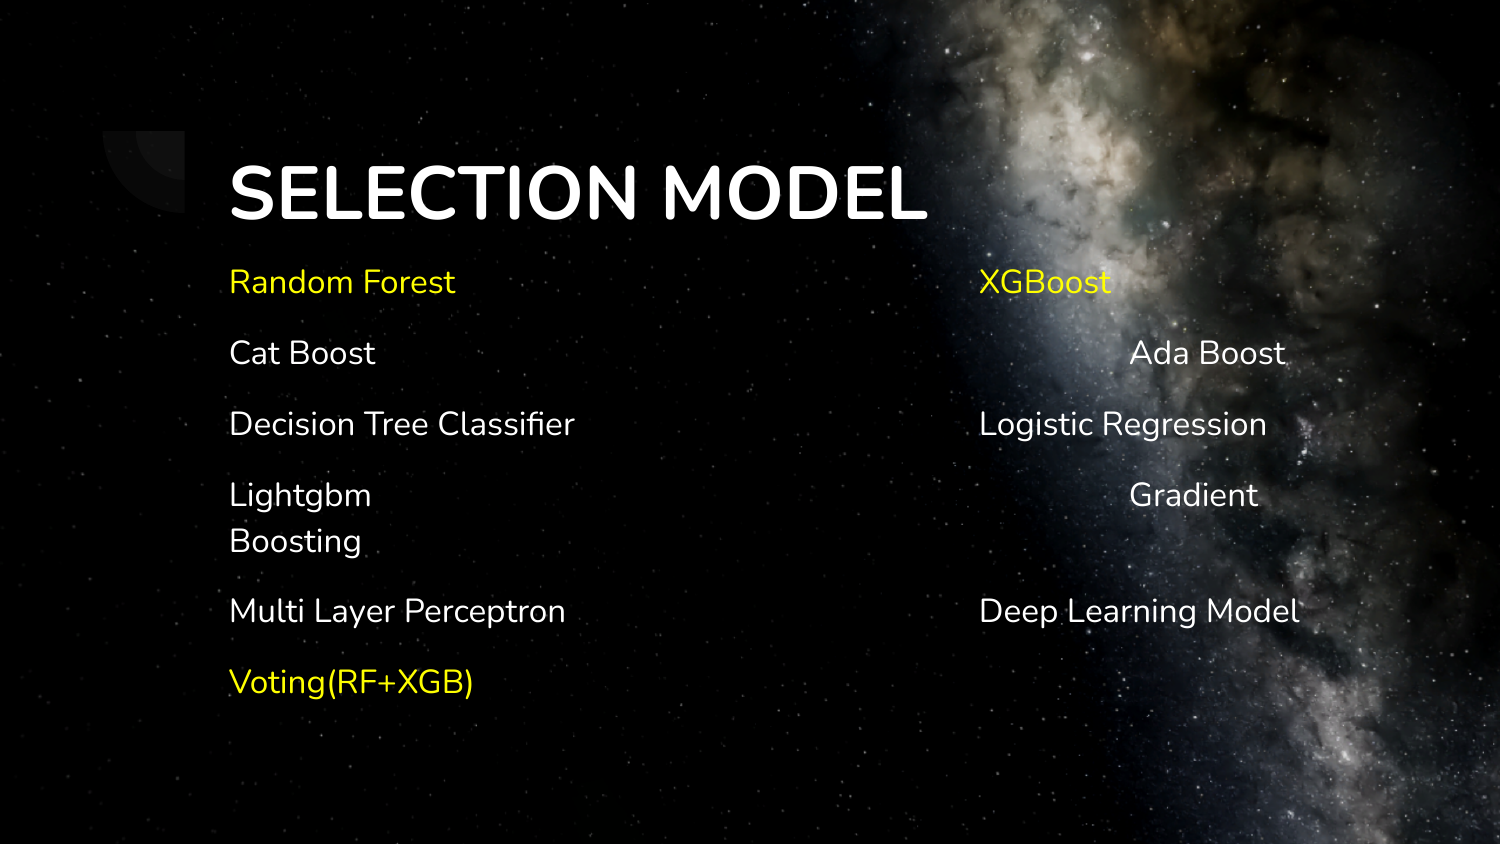

# SELECTION MODEL
Random Forest				XGBoost
Cat Boost						Ada Boost
Decision Tree Classifier			Logistic Regression
Lightgbm						Gradient Boosting
Multi Layer Perceptron			Deep Learning Model
Voting(RF+XGB)